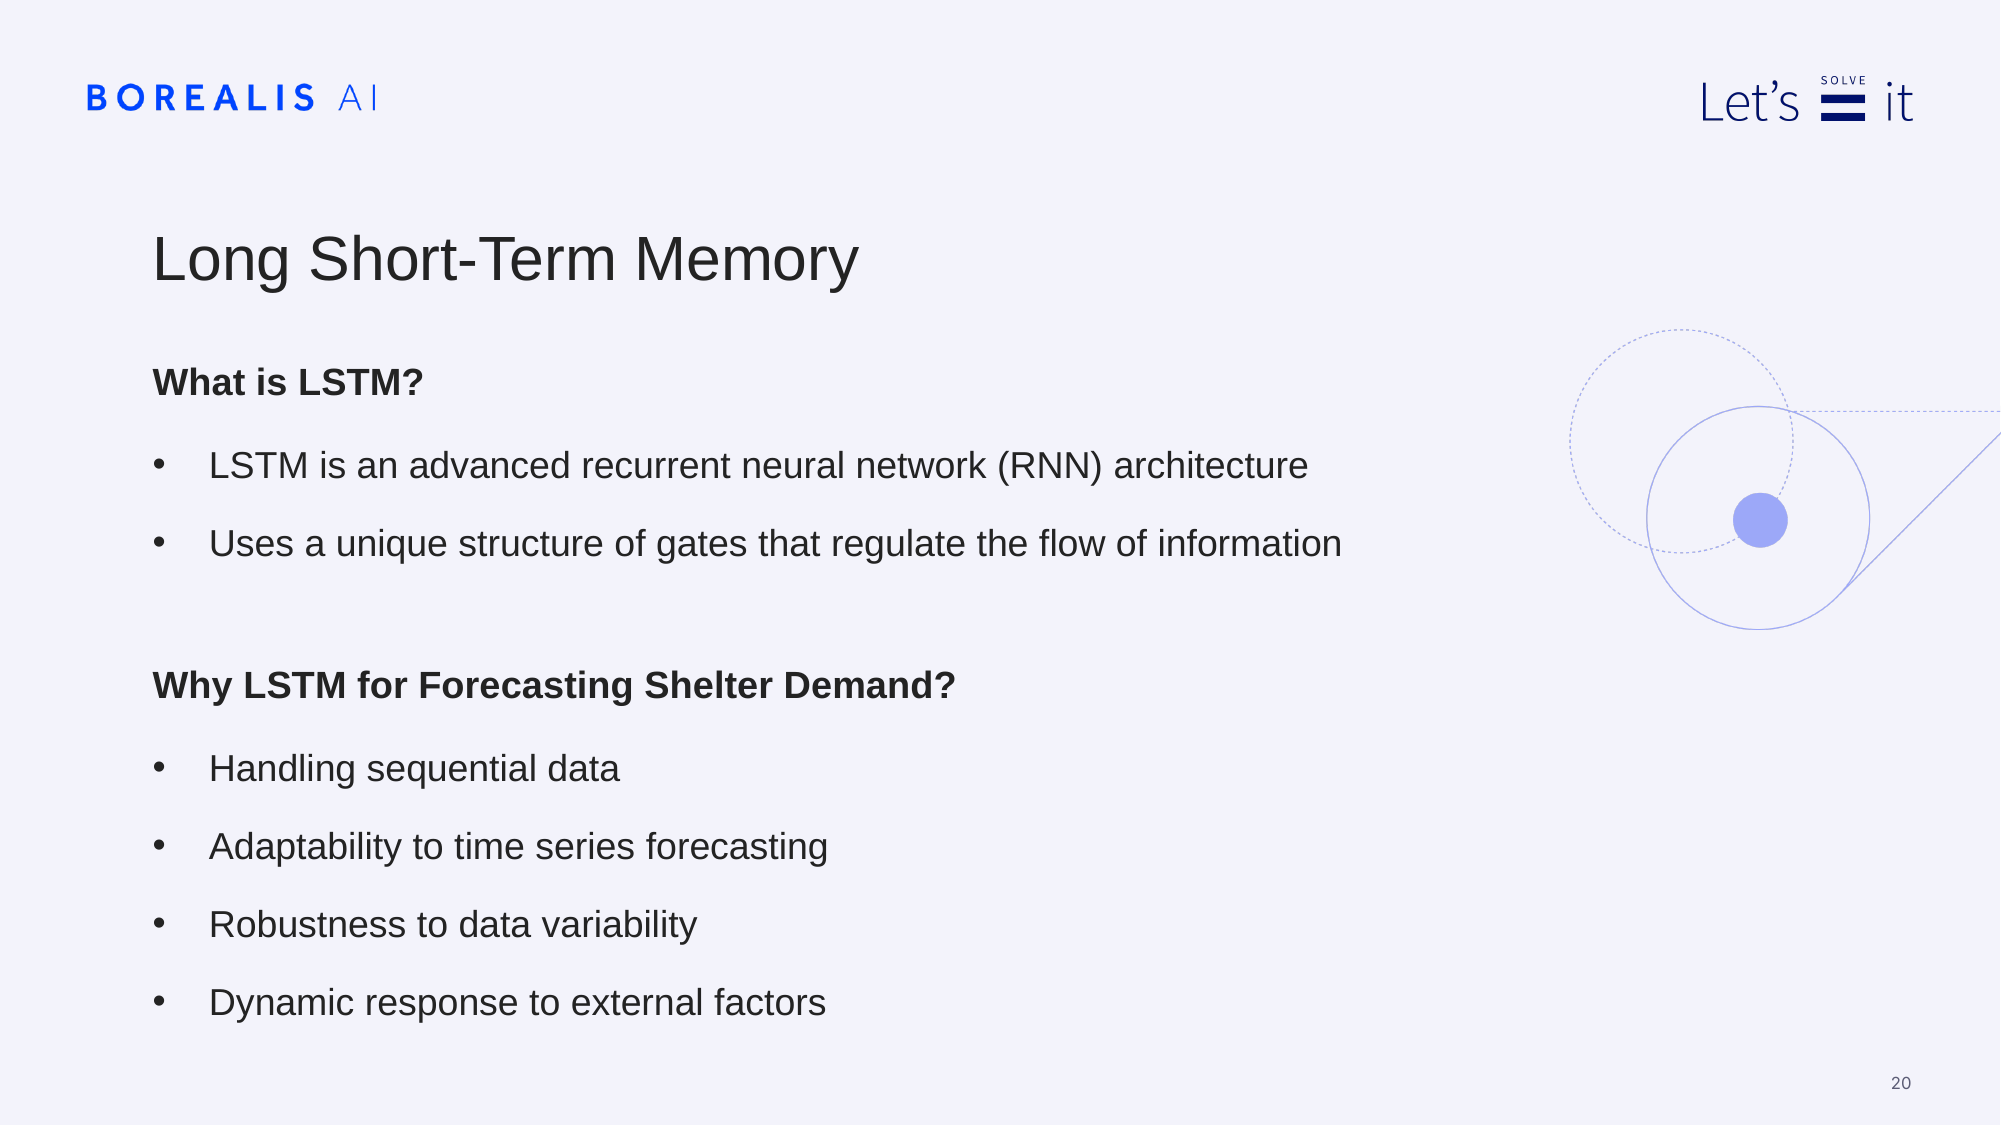

# Long Short-Term Memory
What is LSTM?
LSTM is an advanced recurrent neural network (RNN) architecture
Uses a unique structure of gates that regulate the flow of information
Why LSTM for Forecasting Shelter Demand?
Handling sequential data
Adaptability to time series forecasting
Robustness to data variability
Dynamic response to external factors
20